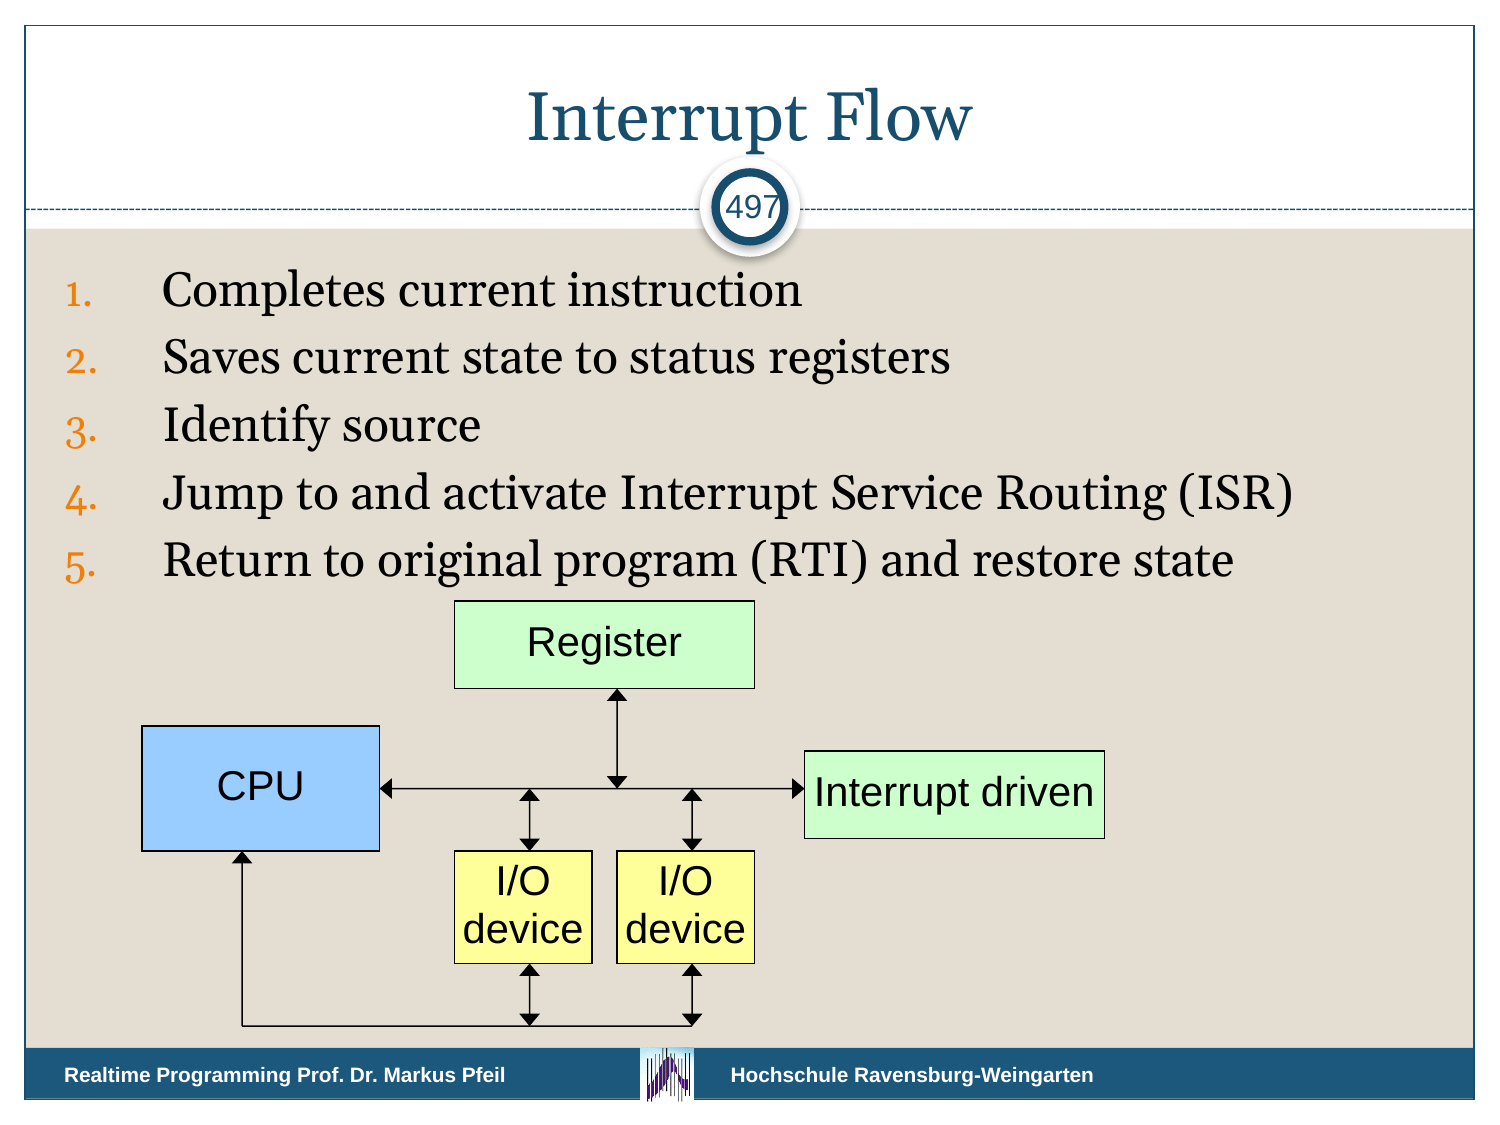

# Interrupt Flow
497
Completes current instruction
Saves current state to status registers
Identify source
Jump to and activate Interrupt Service Routing (ISR)
Return to original program (RTI) and restore state

Register

CPU
Interrupt driven

I/O
device
I/O
device

Realtime Programming Prof. Dr. Markus Pfeil